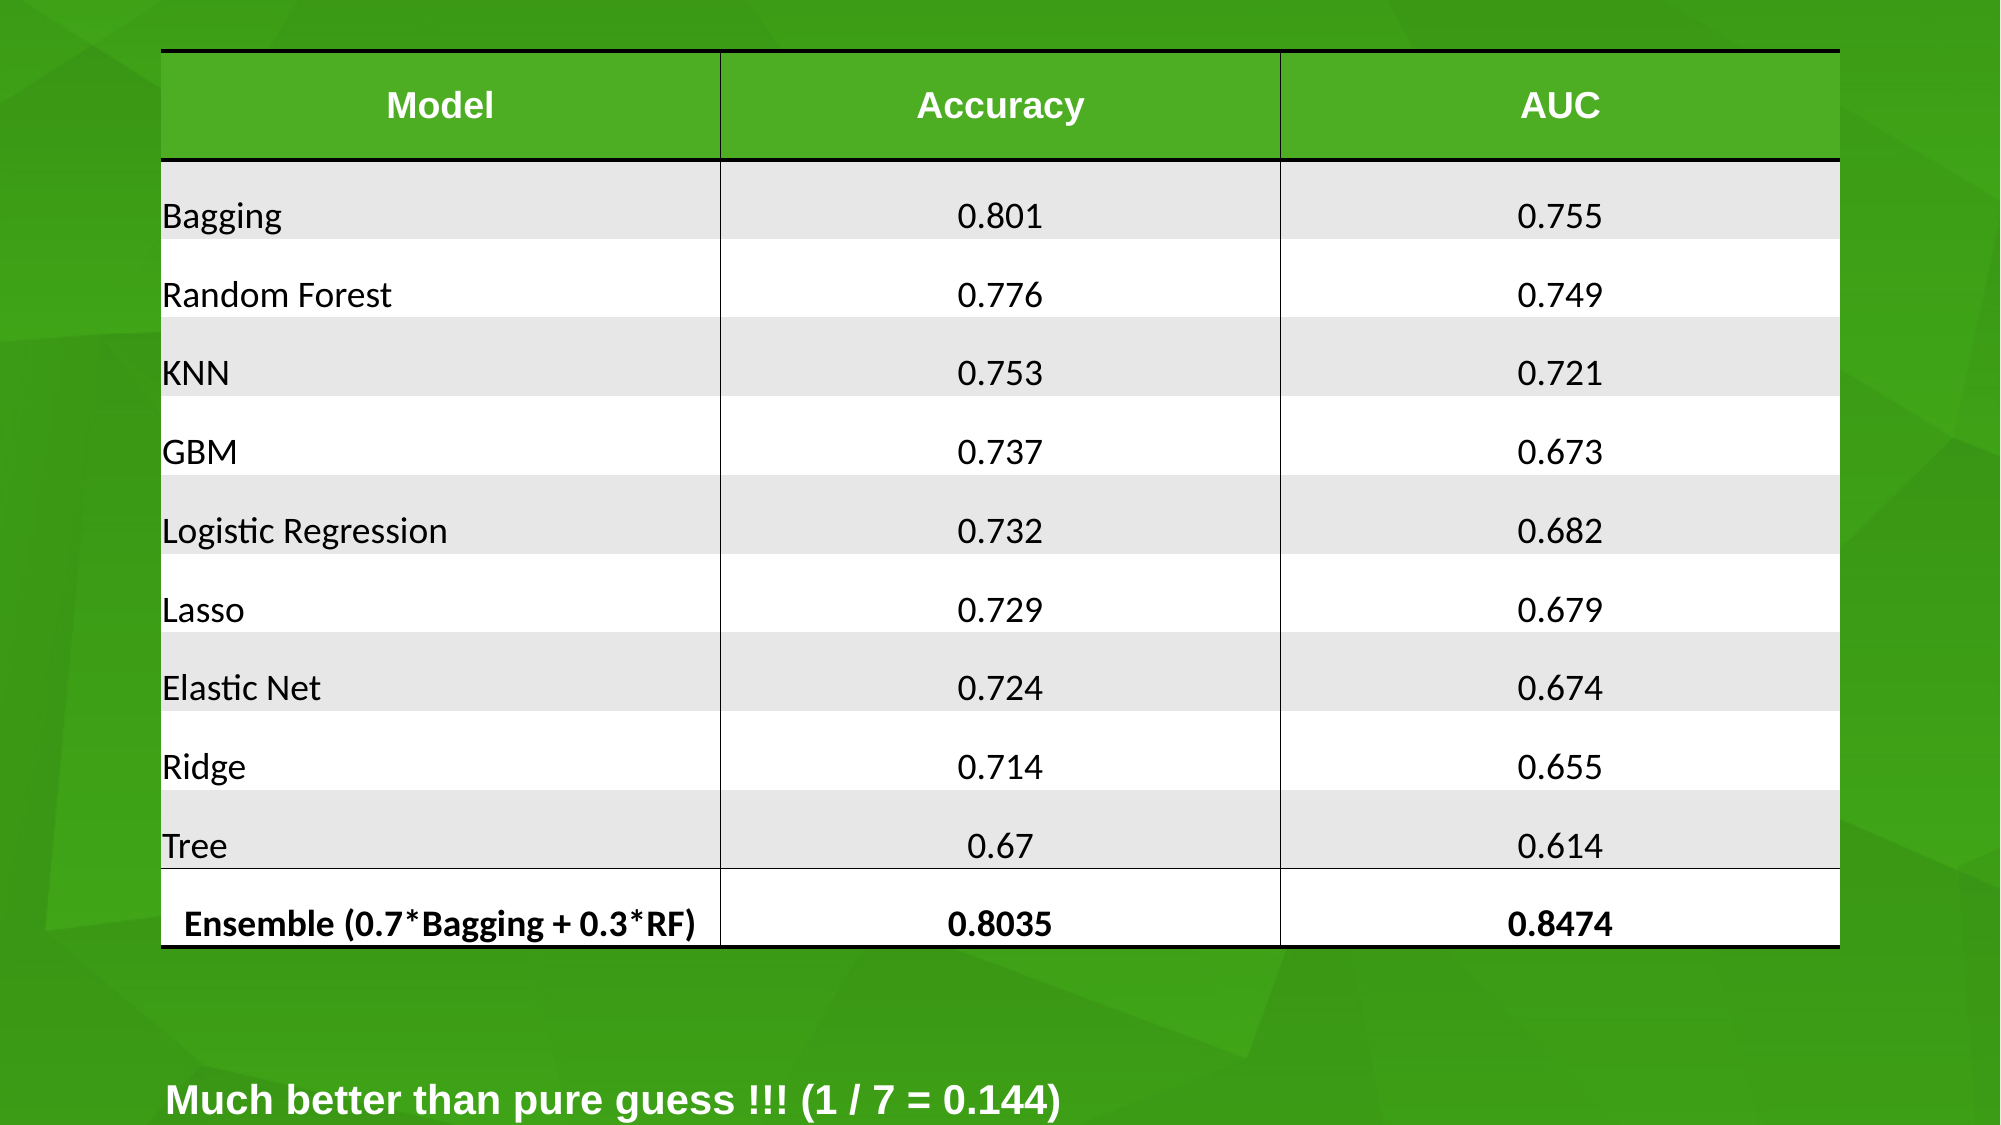

| Model | Accuracy | AUC |
| --- | --- | --- |
| Bagging | 0.801 | 0.755 |
| Random Forest | 0.776 | 0.749 |
| KNN | 0.753 | 0.721 |
| GBM | 0.737 | 0.673 |
| Logistic Regression | 0.732 | 0.682 |
| Lasso | 0.729 | 0.679 |
| Elastic Net | 0.724 | 0.674 |
| Ridge | 0.714 | 0.655 |
| Tree | 0.67 | 0.614 |
| Ensemble (0.7\*Bagging + 0.3\*RF) | 0.8035 | 0.8474 |
Much better than pure guess !!! (1 / 7 = 0.144)